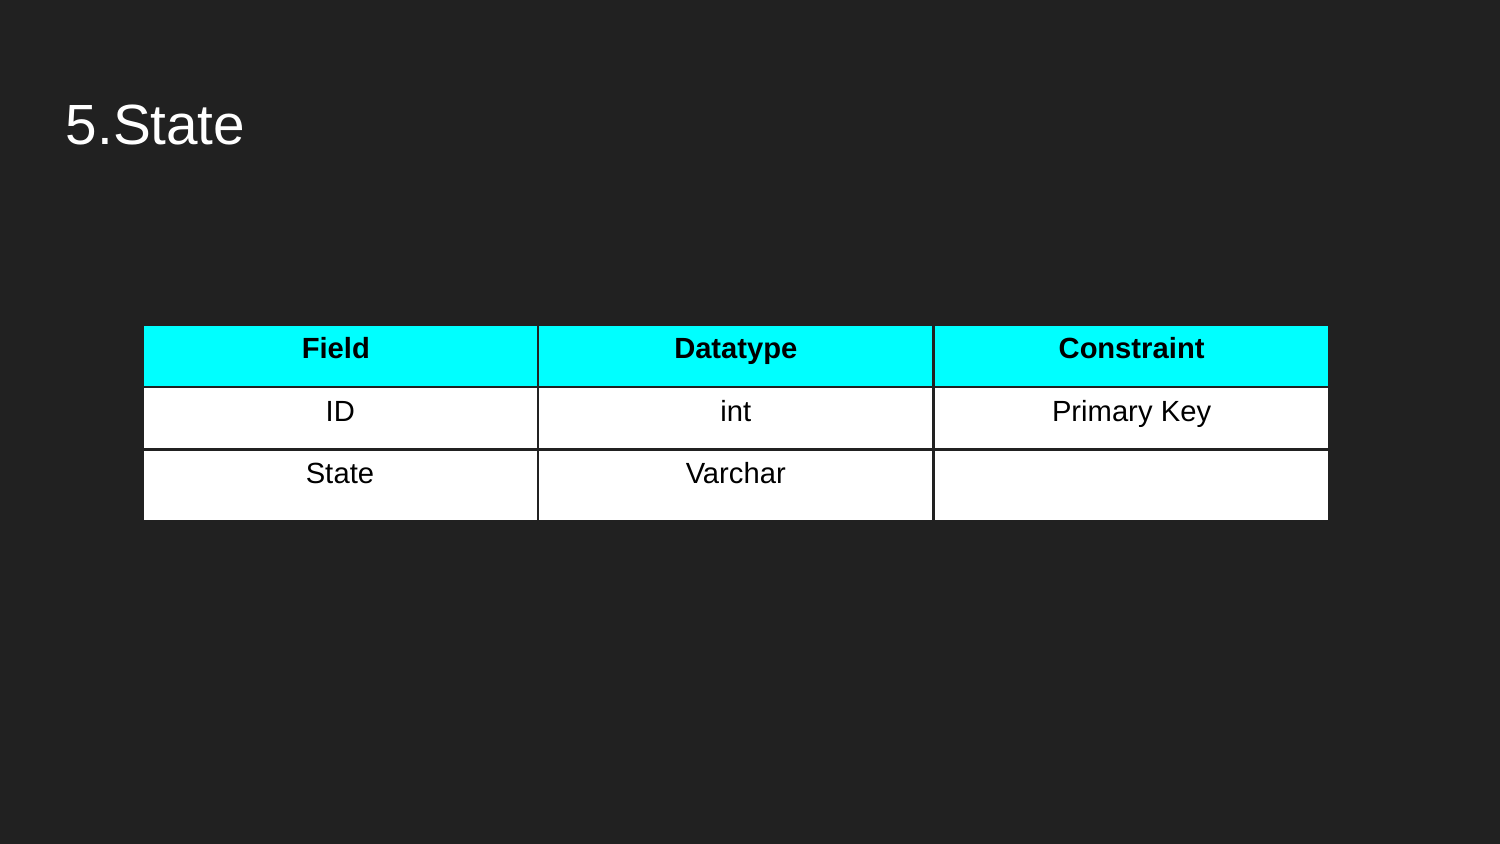

5.State

| Field | Datatype | Constraint |
| --- | --- | --- |
| ID | int | Primary Key |
| State | Varchar |  |